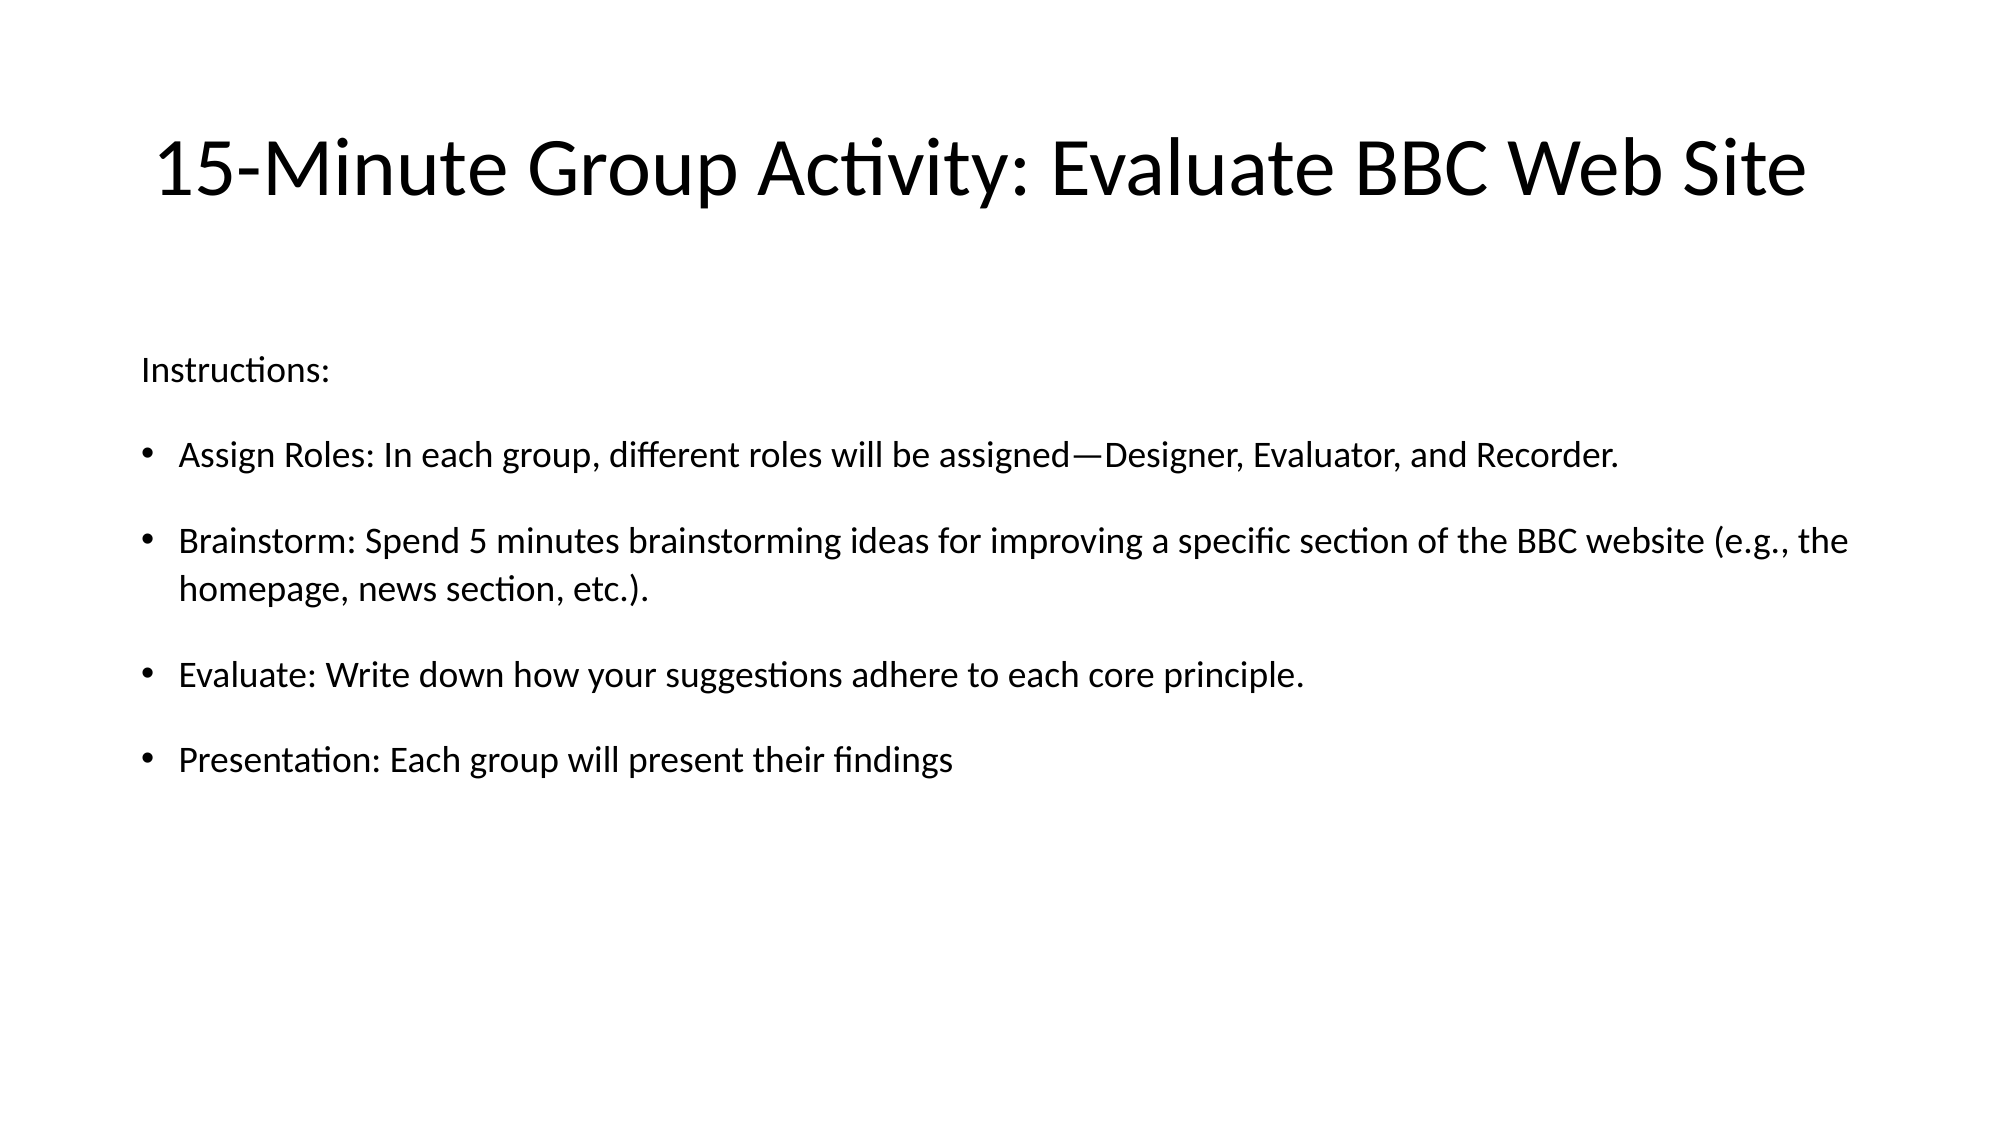

# 15-Minute Group Activity: Evaluate BBC Web Site
Instructions:
Assign Roles: In each group, different roles will be assigned—Designer, Evaluator, and Recorder.
Brainstorm: Spend 5 minutes brainstorming ideas for improving a specific section of the BBC website (e.g., the homepage, news section, etc.).
Evaluate: Write down how your suggestions adhere to each core principle.
Presentation: Each group will present their findings